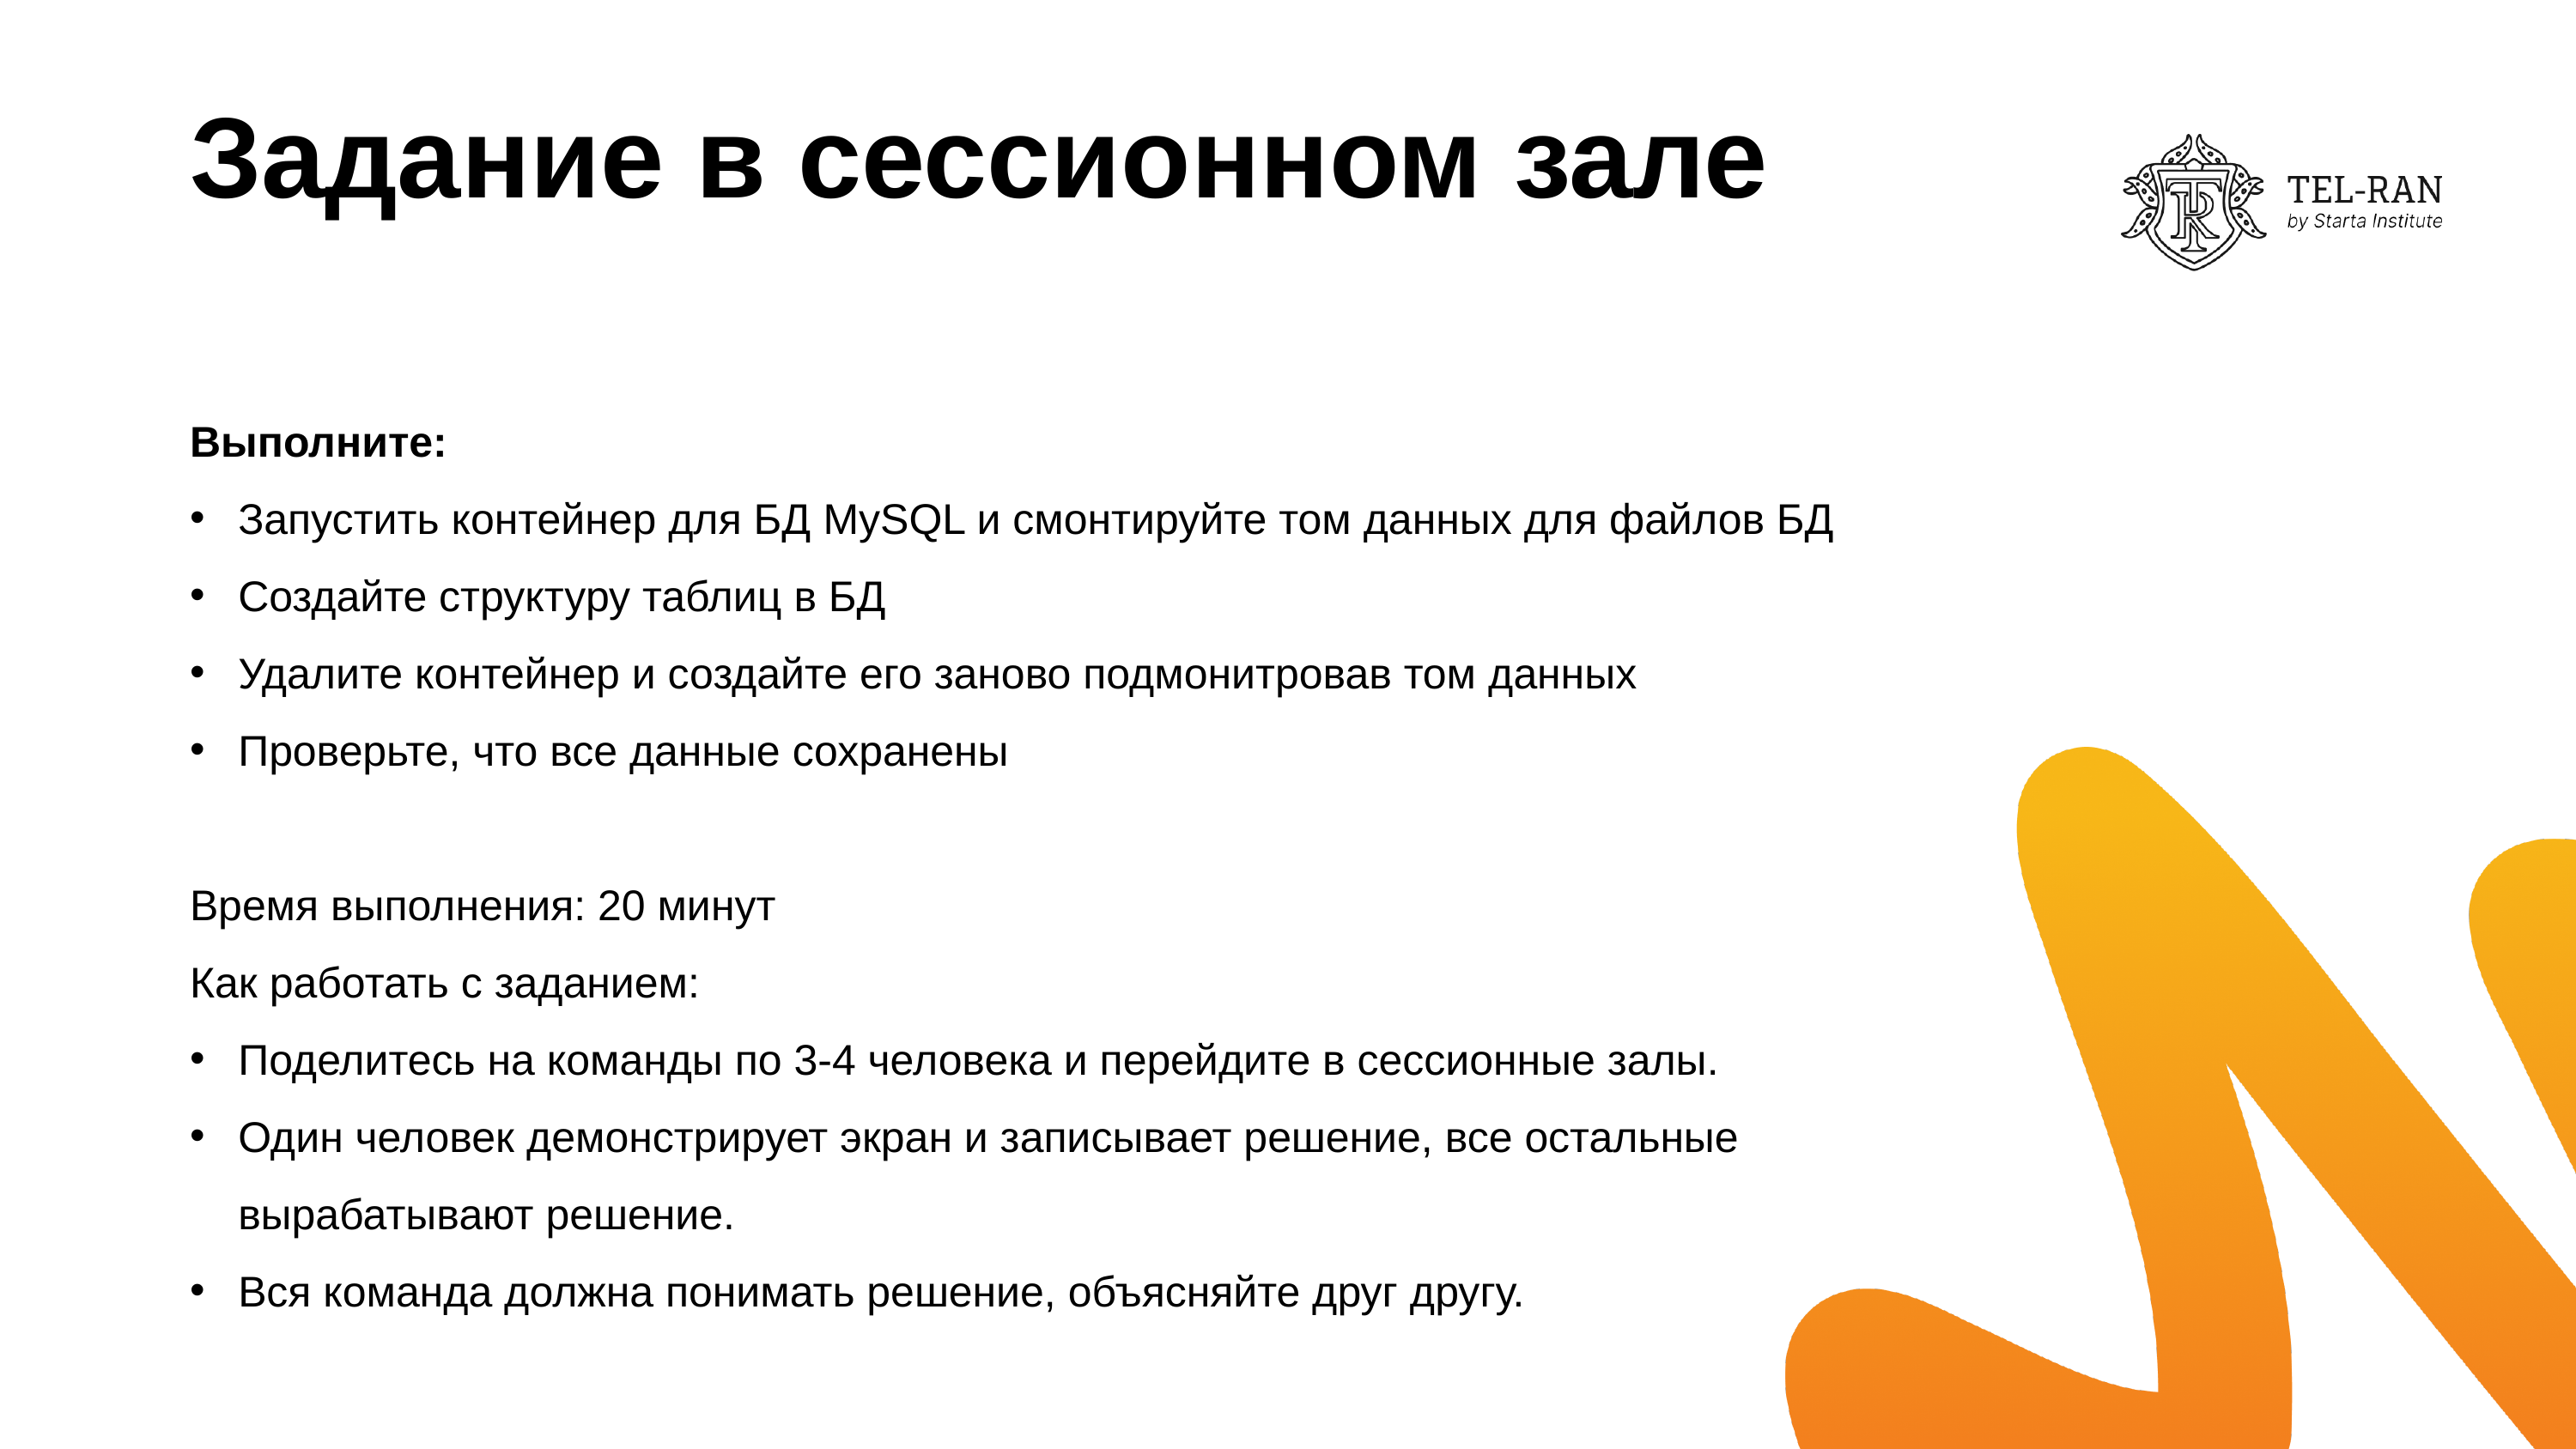

# Задание в сессионном зале
Выполните:
Запустить контейнер для БД MySQL и смонтируйте том данных для файлов БД
Создайте структуру таблиц в БД
Удалите контейнер и создайте его заново подмонитровав том данных
Проверьте, что все данные сохранены

Время выполнения: 20 минут
Как работать с заданием:
Поделитесь на команды по 3-4 человека и перейдите в сессионные залы.
Один человек демонстрирует экран и записывает решение, все остальные вырабатывают решение.
Вся команда должна понимать решение, объясняйте друг другу.